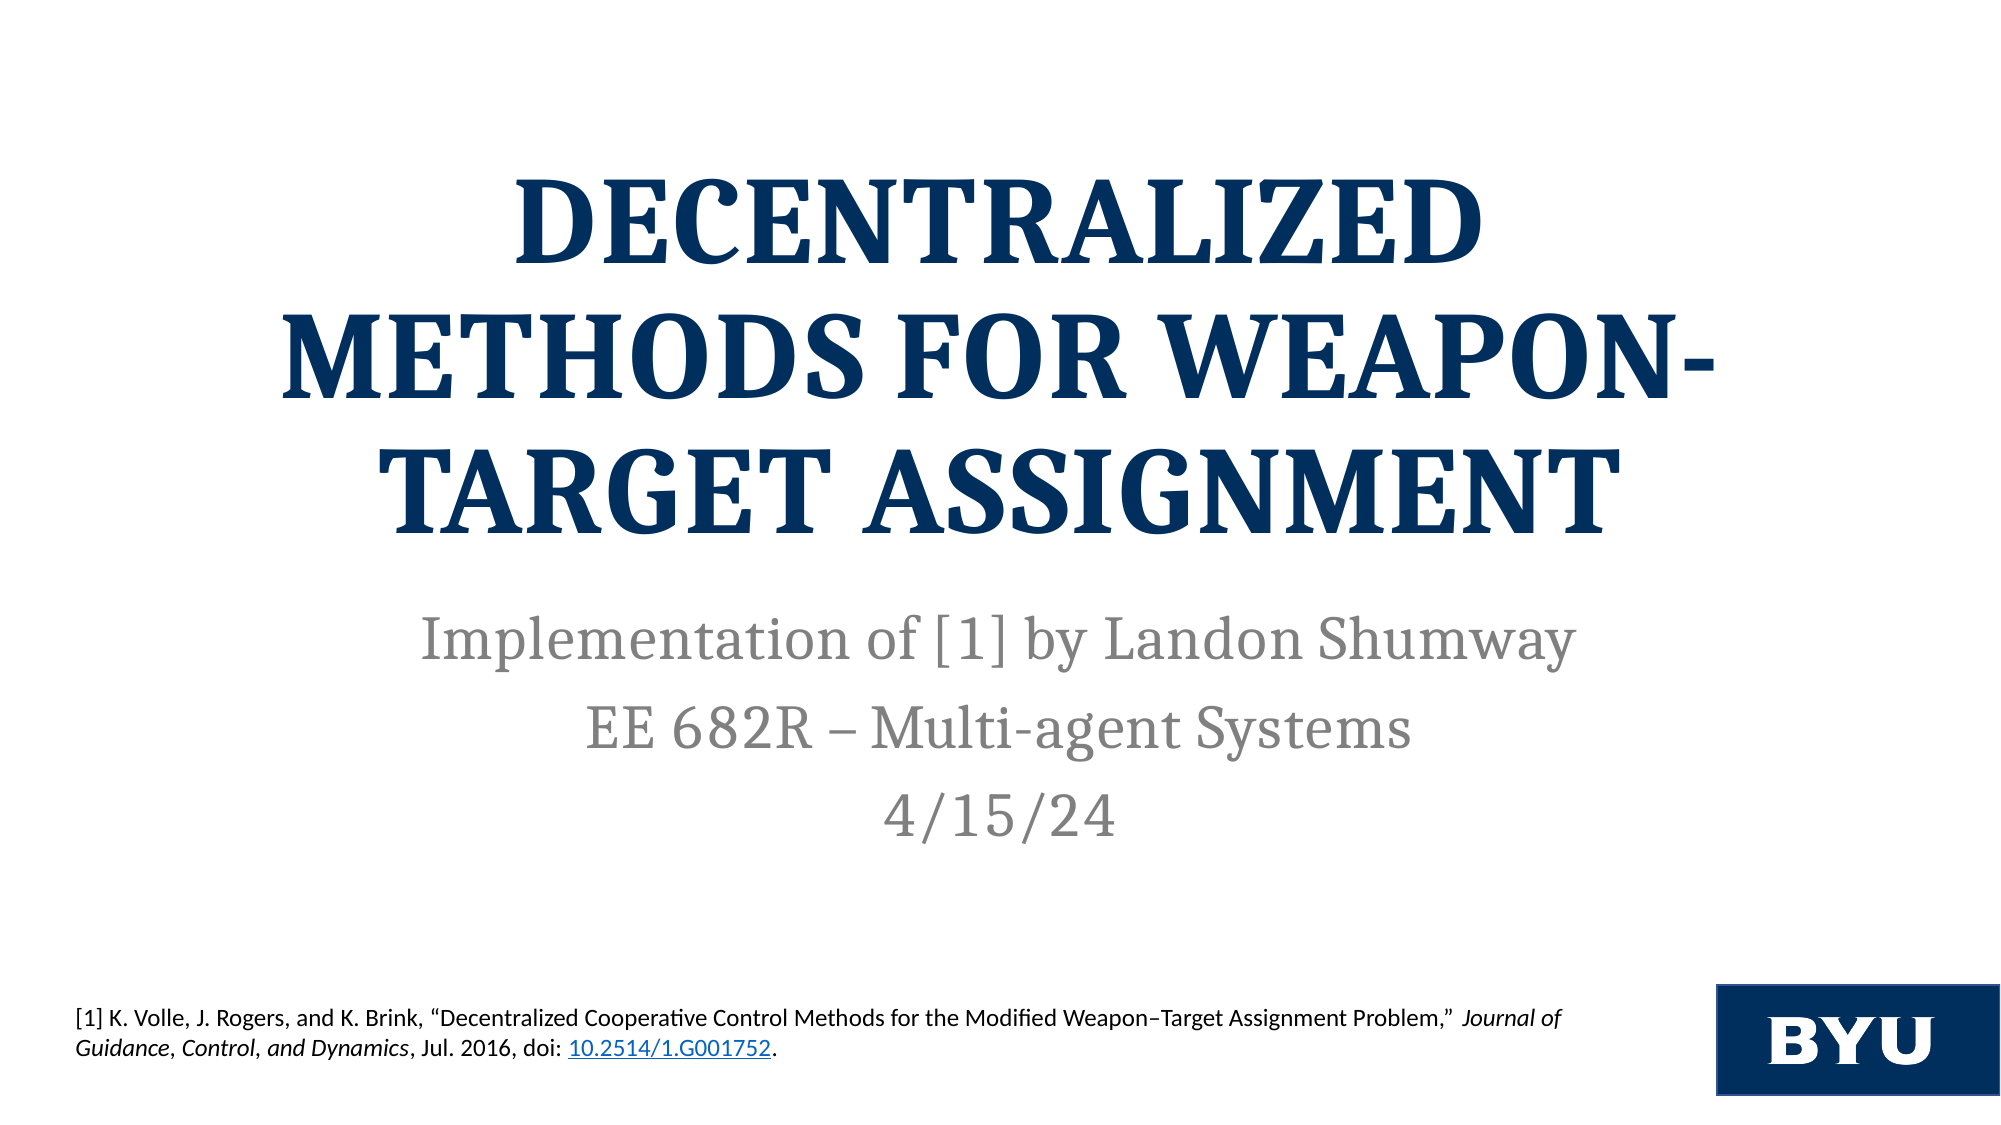

# Decentralized methods for Weapon-Target Assignment
Implementation of [1] by Landon Shumway
EE 682R – Multi-agent Systems
4/15/24

[1] K. Volle, J. Rogers, and K. Brink, “Decentralized Cooperative Control Methods for the Modified Weapon–Target Assignment Problem,” Journal of Guidance, Control, and Dynamics, Jul. 2016, doi: 10.2514/1.G001752.